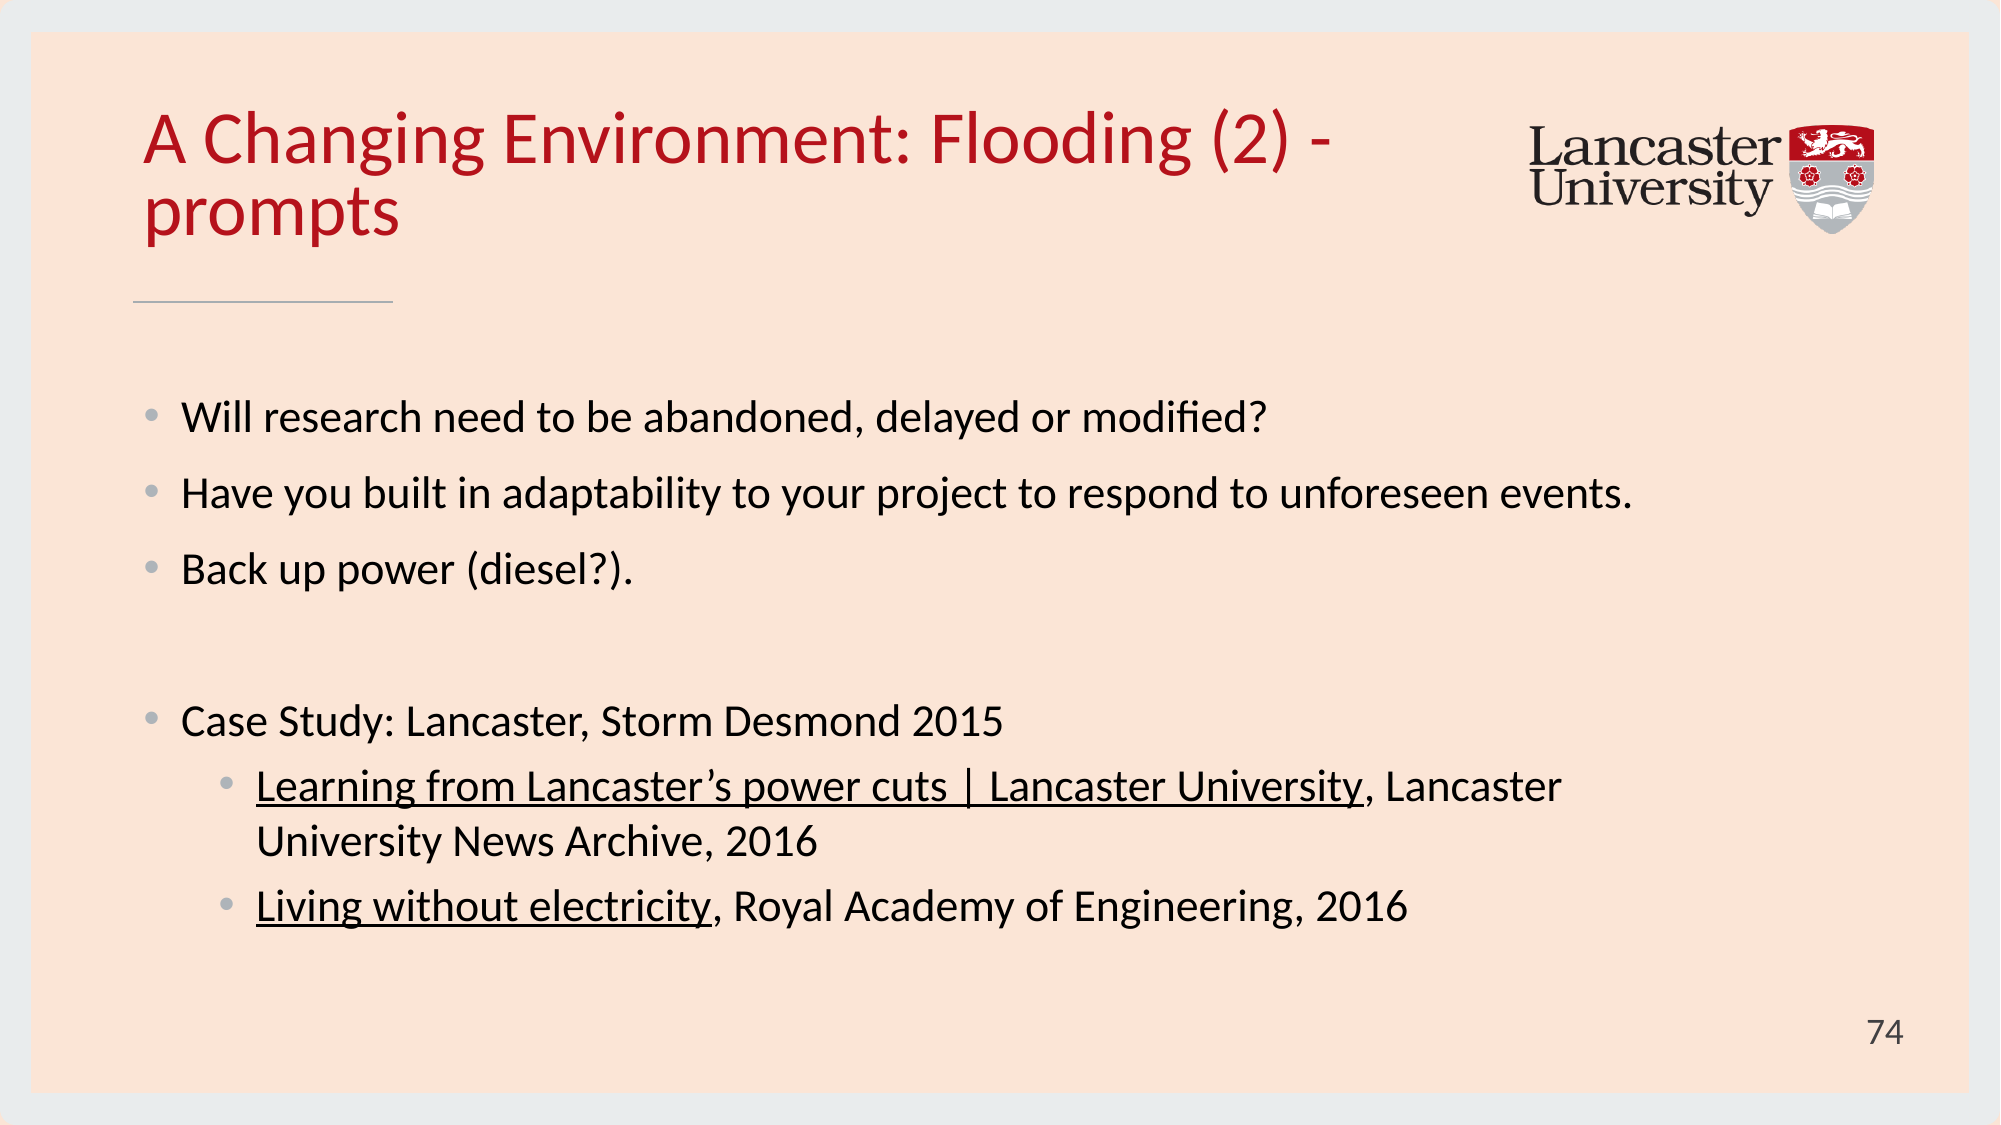

# A Changing Environment: Flooding (2) - prompts
Will research need to be abandoned, delayed or modified?
Have you built in adaptability to your project to respond to unforeseen events.
Back up power (diesel?).

Case Study: Lancaster, Storm Desmond 2015
Learning from Lancaster’s power cuts | Lancaster University, Lancaster University News Archive, 2016
Living without electricity, Royal Academy of Engineering, 2016

74